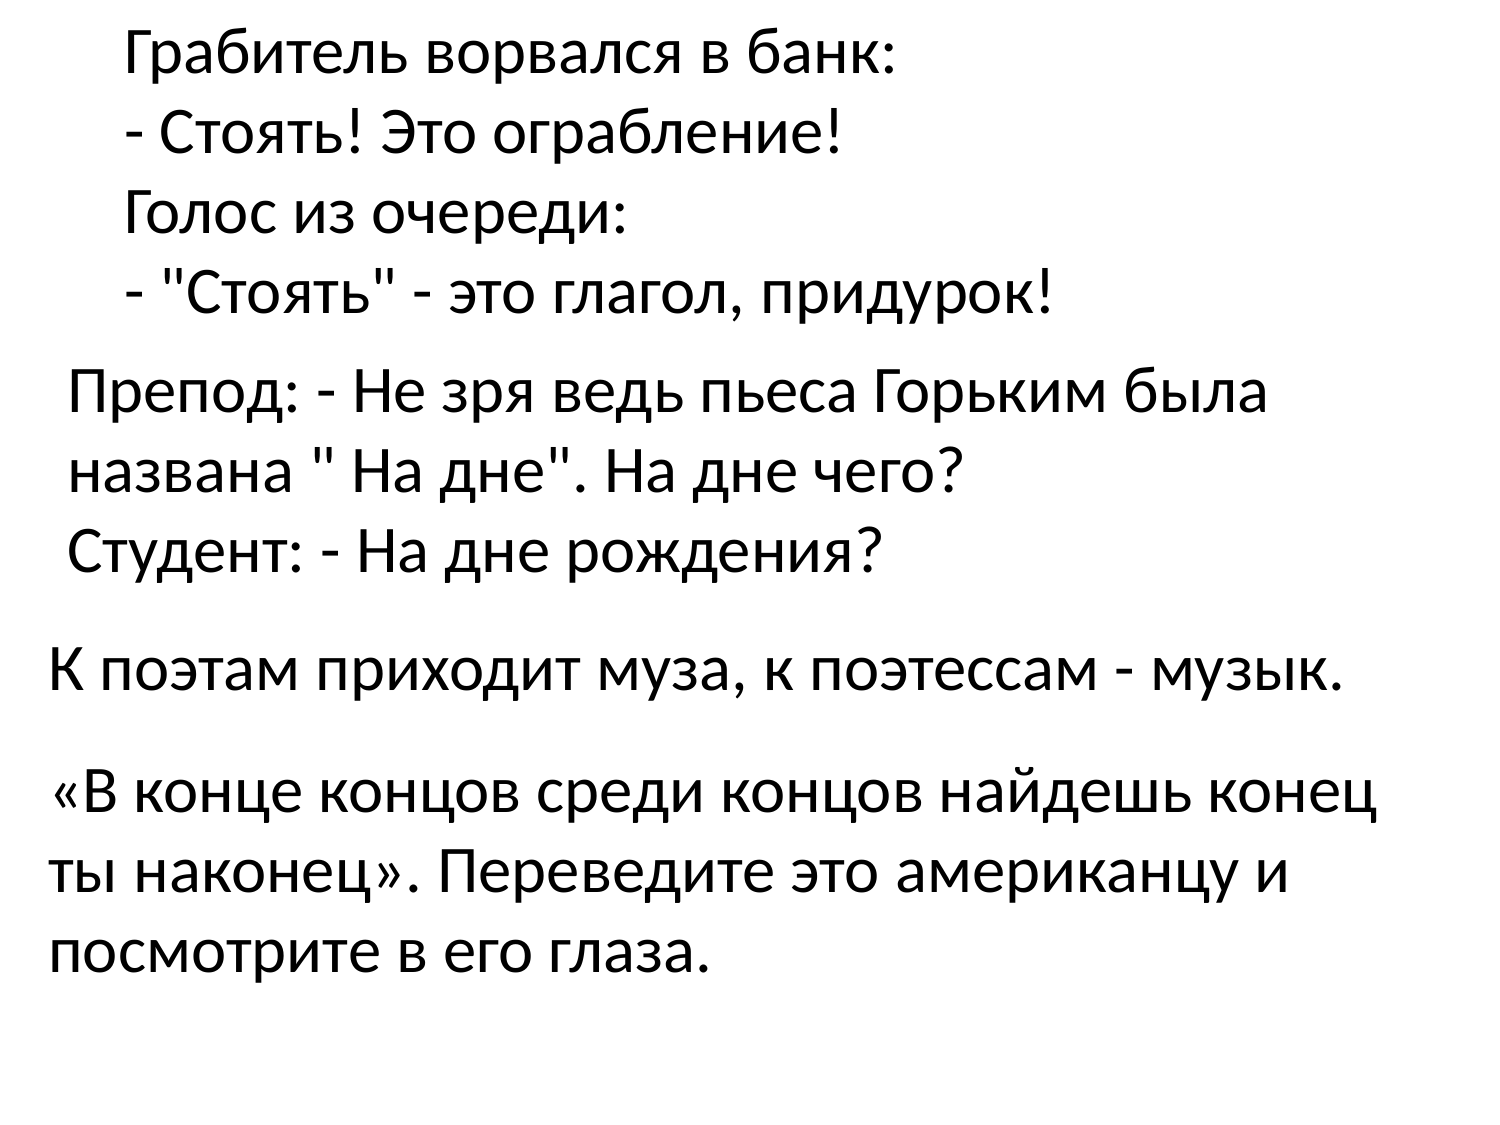

Грабитель ворвался в банк:
- Стоять! Это ограбление!
Голос из очереди:
- "Стоять" - это глагол, придурок!
Препoд: - Не зря ведь пьеса Горьким была названа " На дне". На дне чего?
Студeнт: - На дне рождения?
К поэтам приходит муза, к поэтессам - музык.
«В конце концов среди концов найдешь конец ты наконец». Переведите это американцу и посмотрите в его глаза.